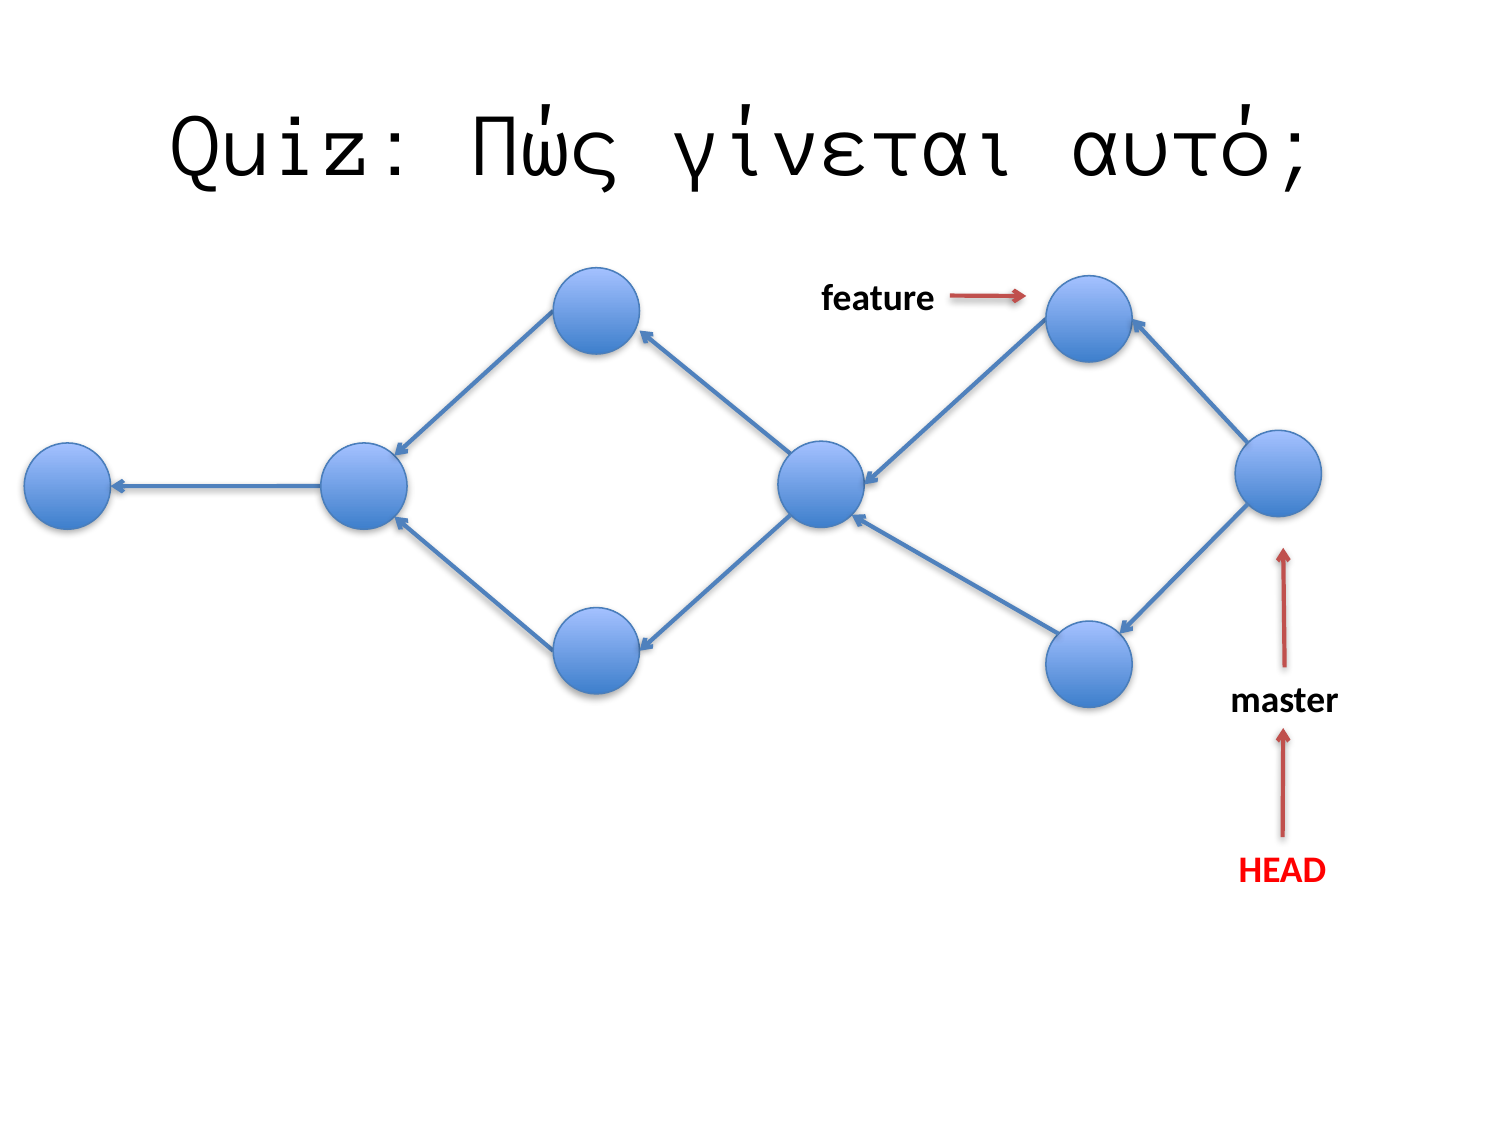

Quiz: Πώς γίνεται αυτό;
feature

master
HEAD